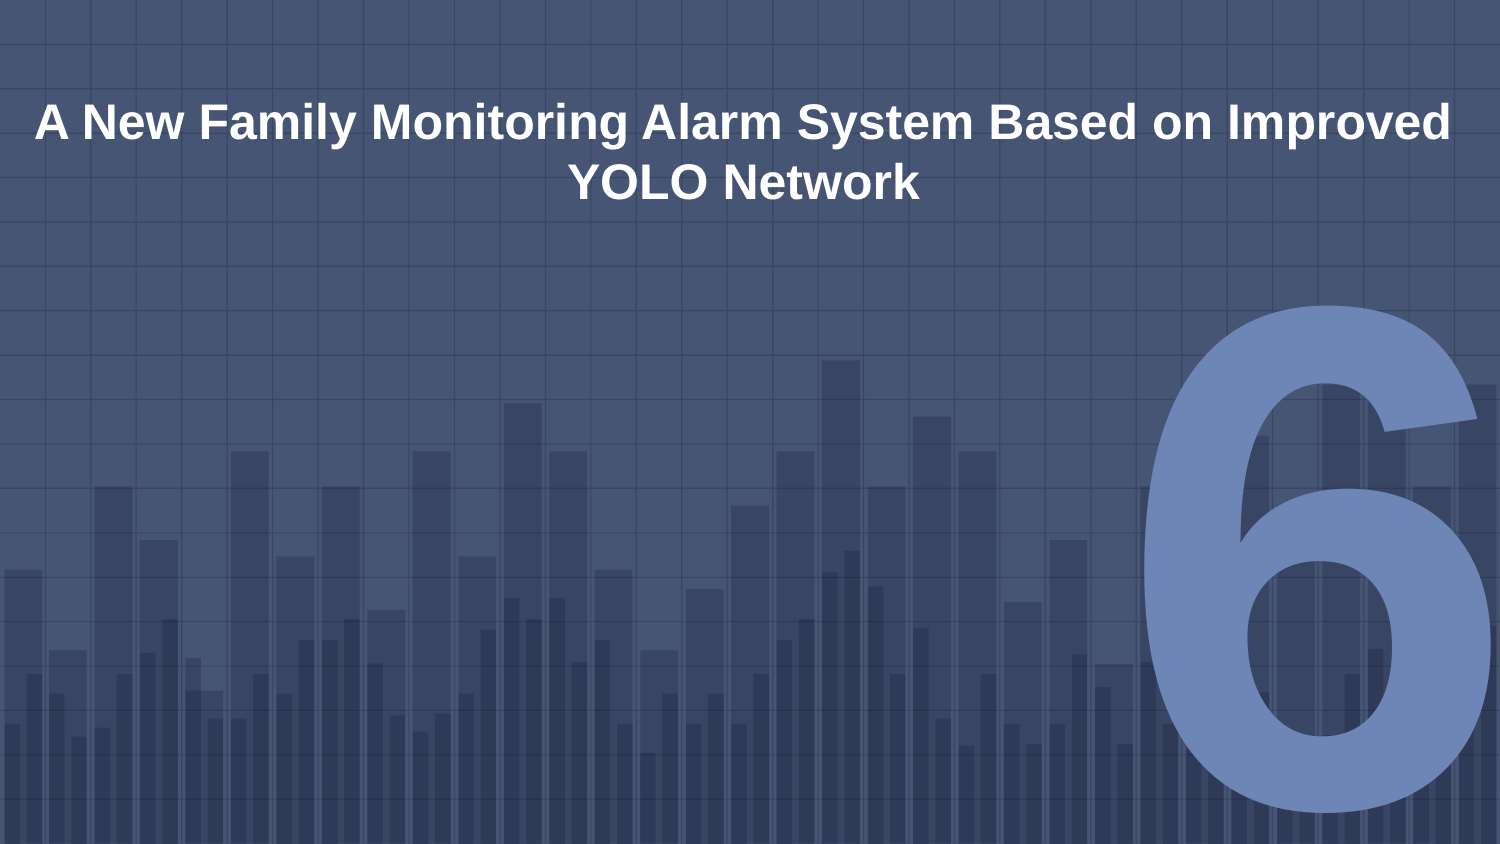

A New Family Monitoring Alarm System Based on Improved YOLO Network
6